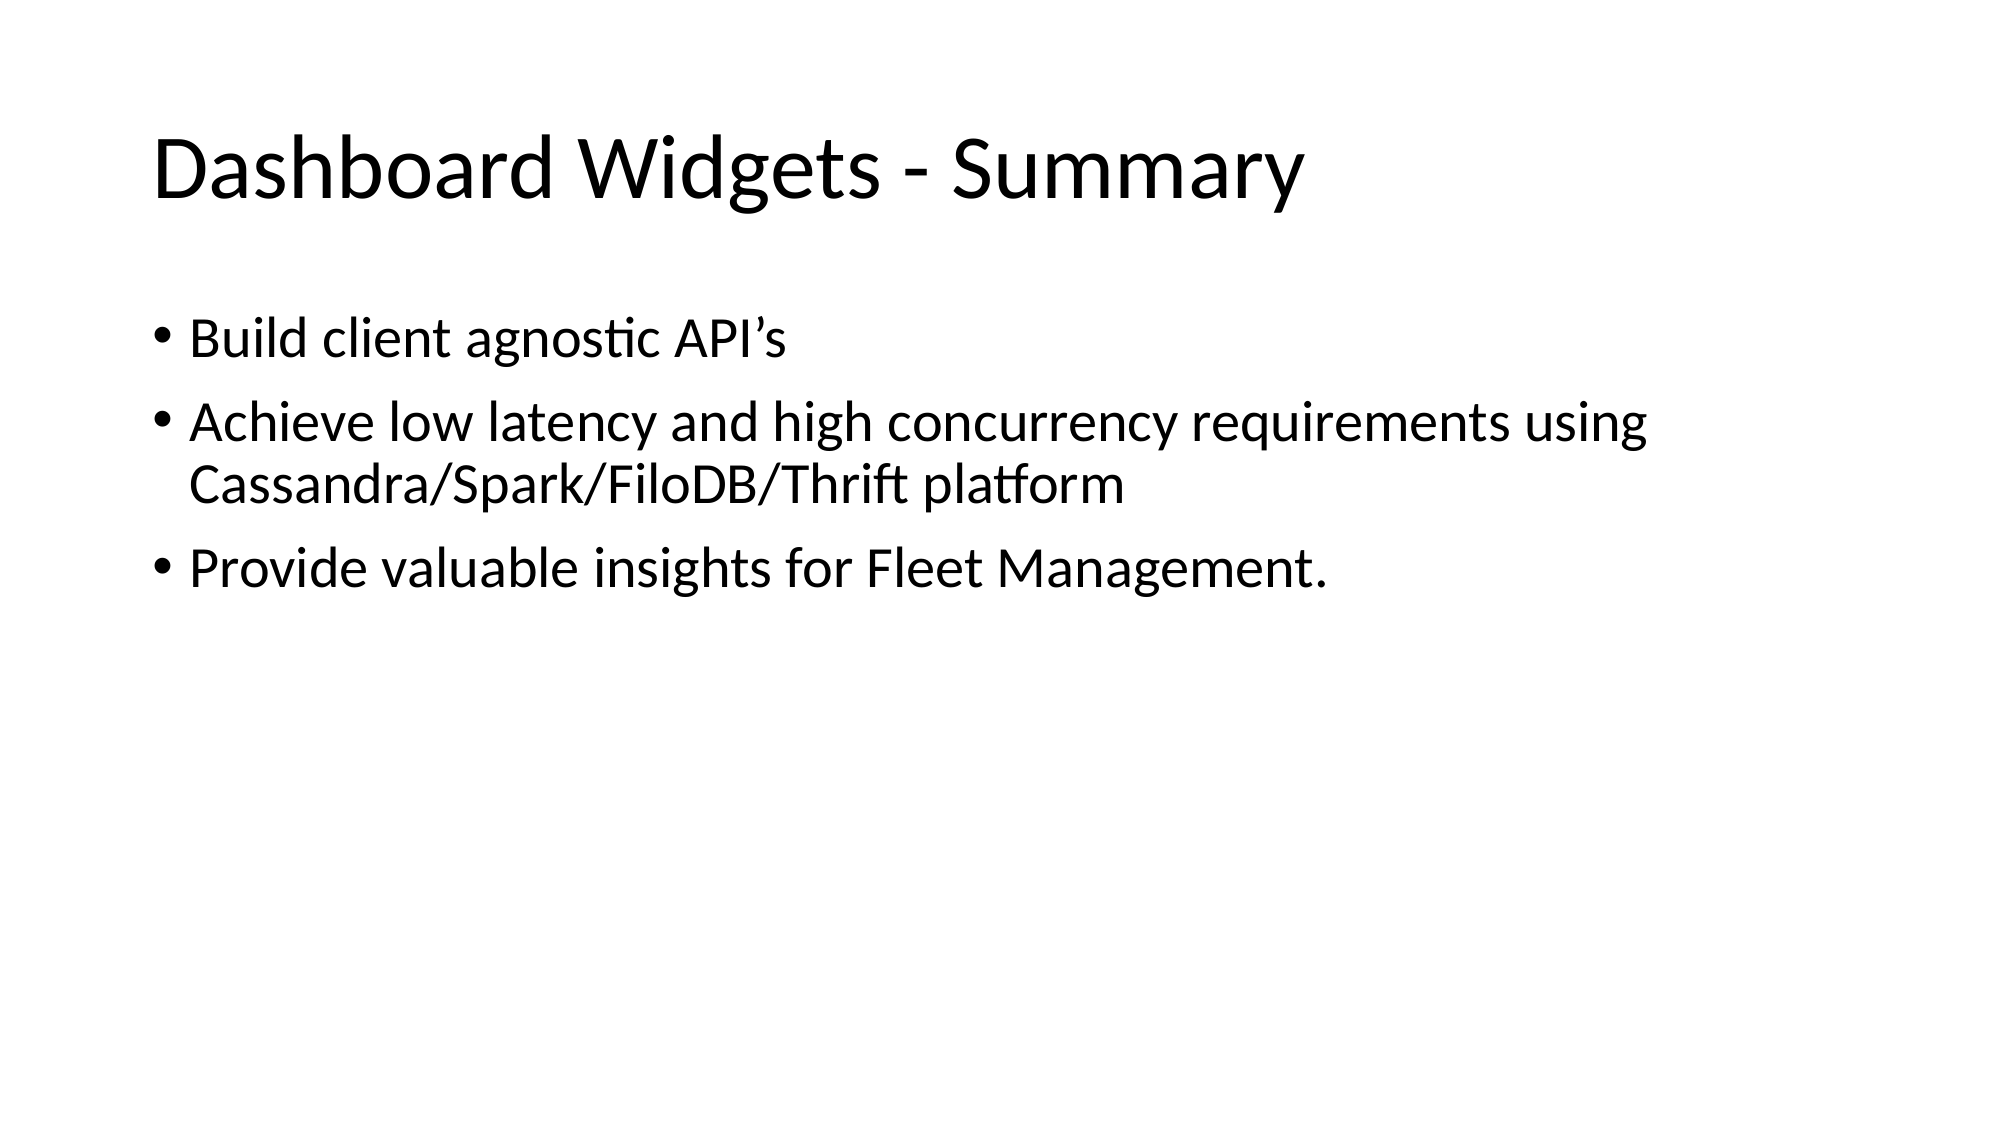

# Dashboard Widgets - Summary
Build client agnostic API’s
Achieve low latency and high concurrency requirements using Cassandra/Spark/FiloDB/Thrift platform
Provide valuable insights for Fleet Management.